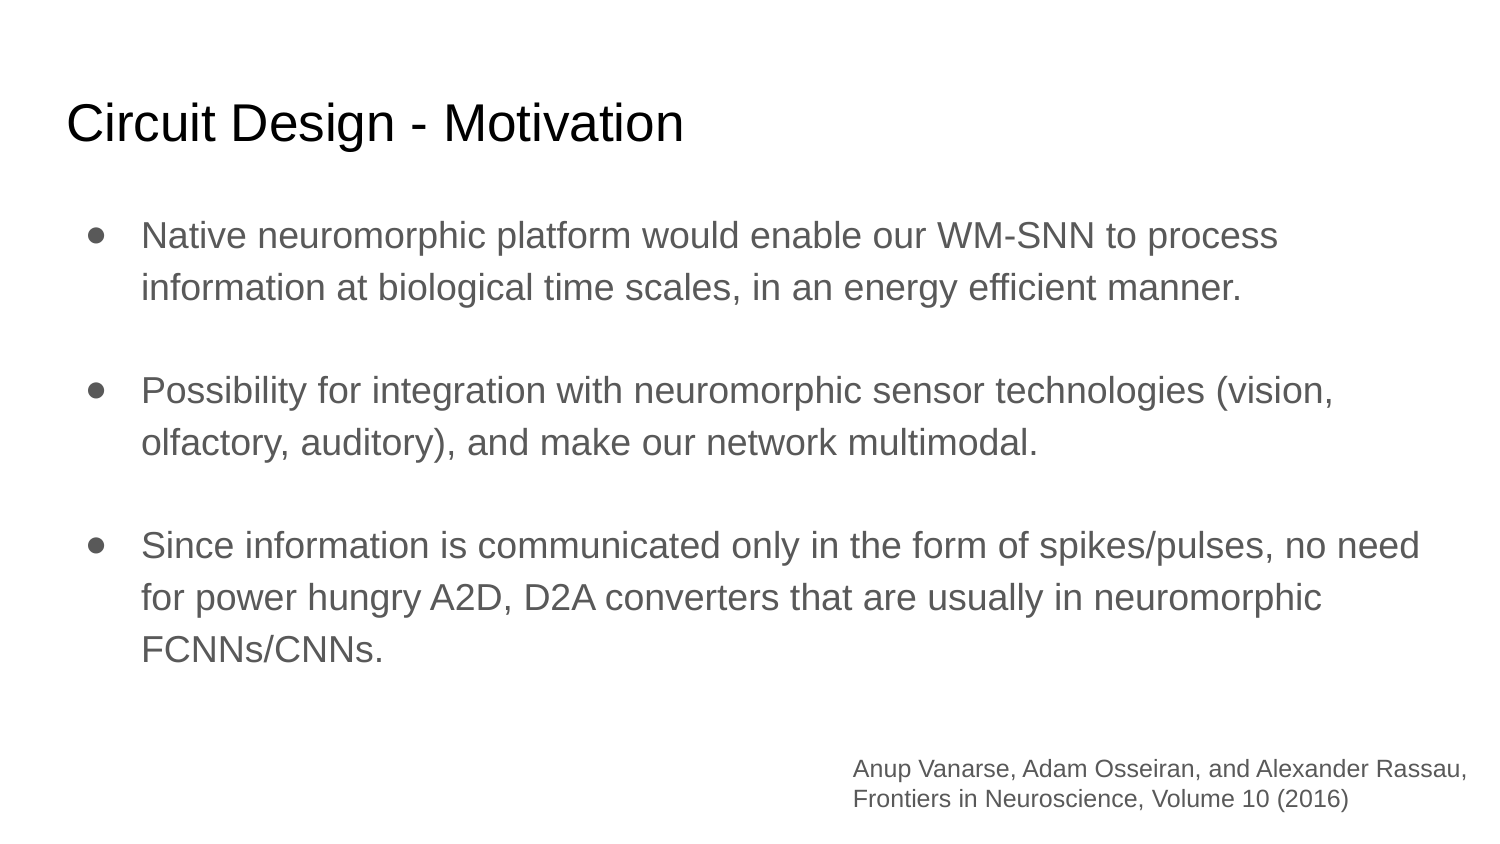

# Circuit Design - Motivation
Native neuromorphic platform would enable our WM-SNN to process information at biological time scales, in an energy efficient manner.

Possibility for integration with neuromorphic sensor technologies (vision, olfactory, auditory), and make our network multimodal.

Since information is communicated only in the form of spikes/pulses, no need for power hungry A2D, D2A converters that are usually in neuromorphic FCNNs/CNNs.
Anup Vanarse, Adam Osseiran, and Alexander Rassau, Frontiers in Neuroscience, Volume 10 (2016)